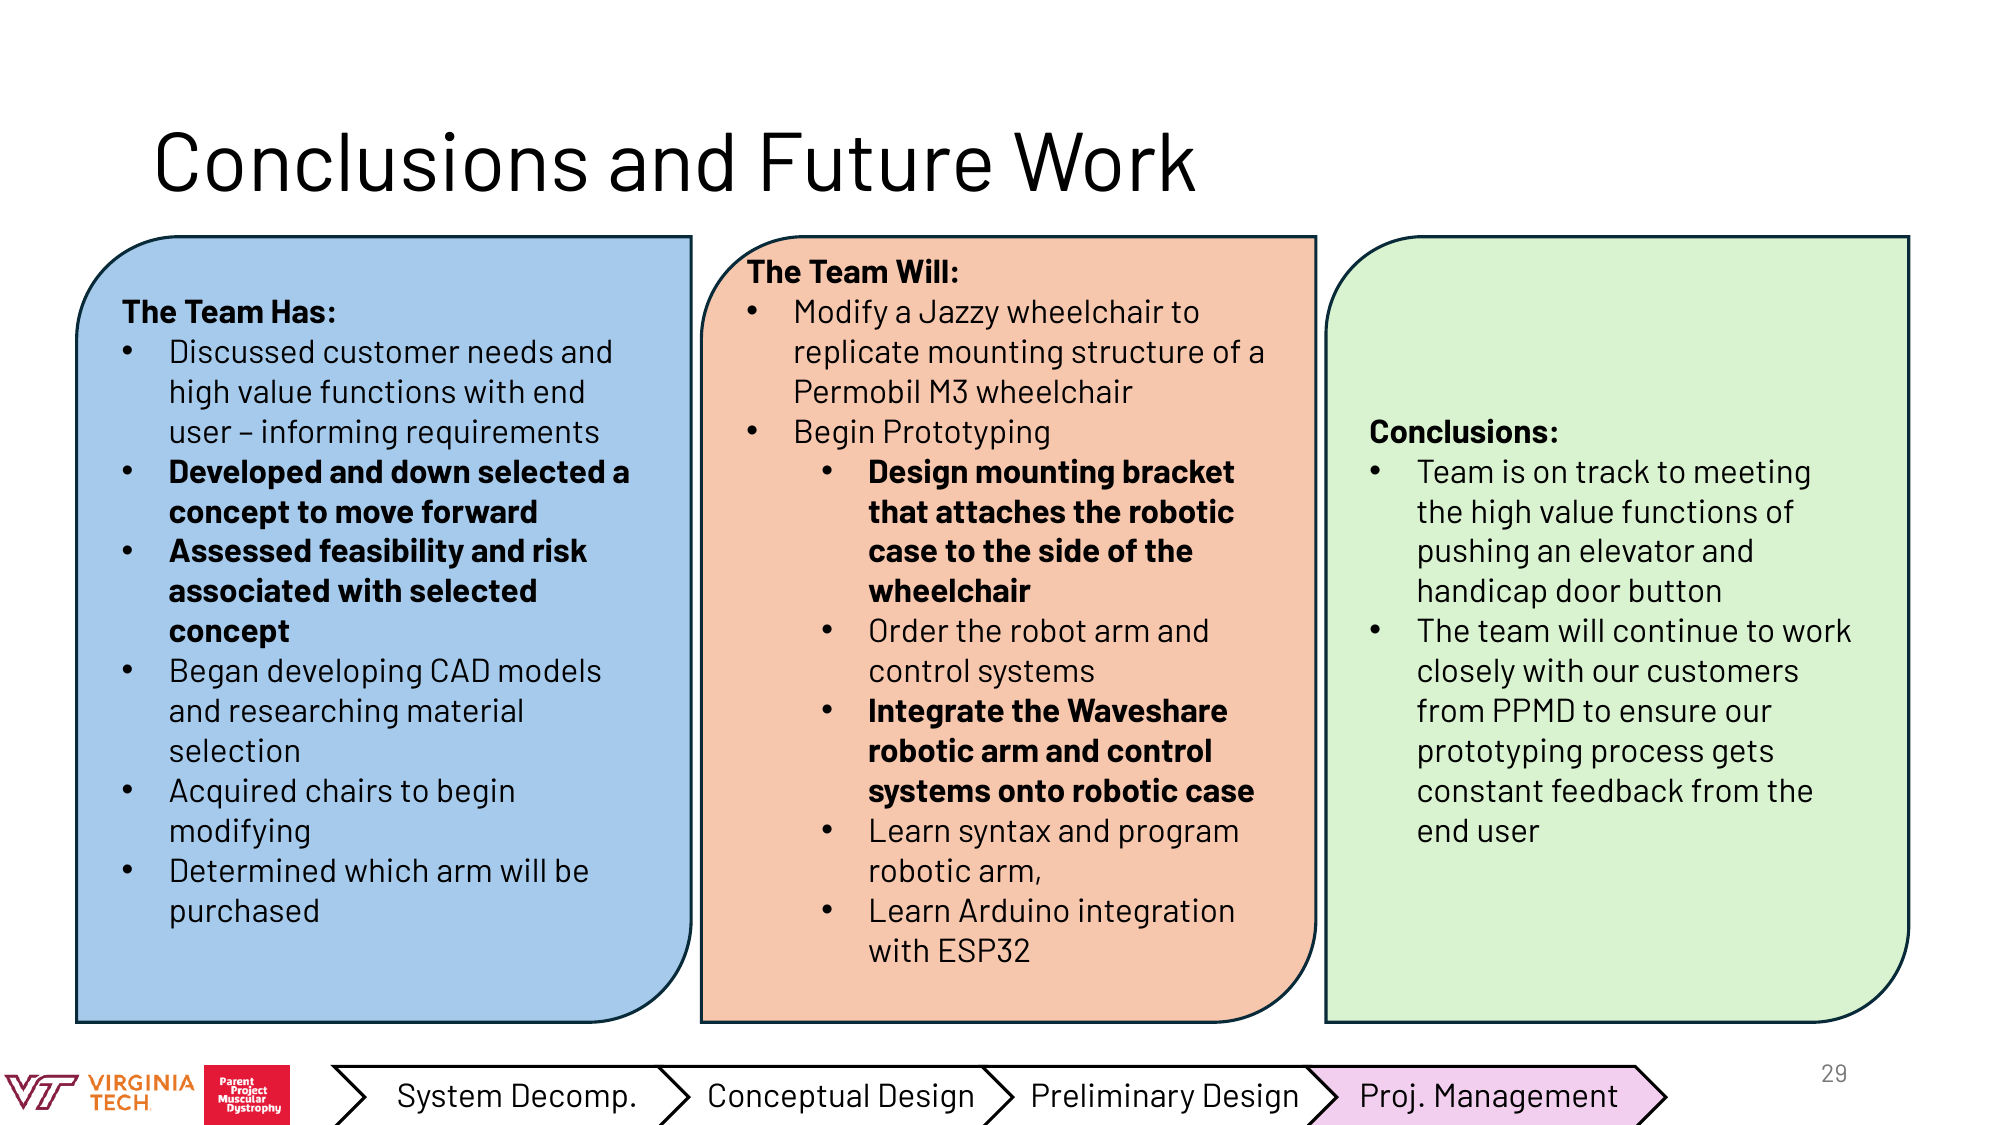

# Conclusions and Future Work
Conclusions:
Team is on track to meeting the high value functions of pushing an elevator and handicap door button
The team will continue to work closely with our customers from PPMD to ensure our prototyping process gets constant feedback from the end user
The Team Has:
Discussed customer needs and high value functions with end user – informing requirements
Developed and down selected a concept to move forward
Assessed feasibility and risk associated with selected concept
Began developing CAD models and researching material selection
Acquired chairs to begin modifying
Determined which arm will be purchased

The Team Will:
Modify a Jazzy wheelchair to replicate mounting structure of a Permobil M3 wheelchair
Begin Prototyping
Design mounting bracket that attaches the robotic case to the side of the wheelchair
Order the robot arm and control systems
Integrate the Waveshare robotic arm and control systems onto robotic case
Learn syntax and program robotic arm,
Learn Arduino integration with ESP32

System Decomp.
Conceptual Design
Preliminary Design
Proj. Management
29